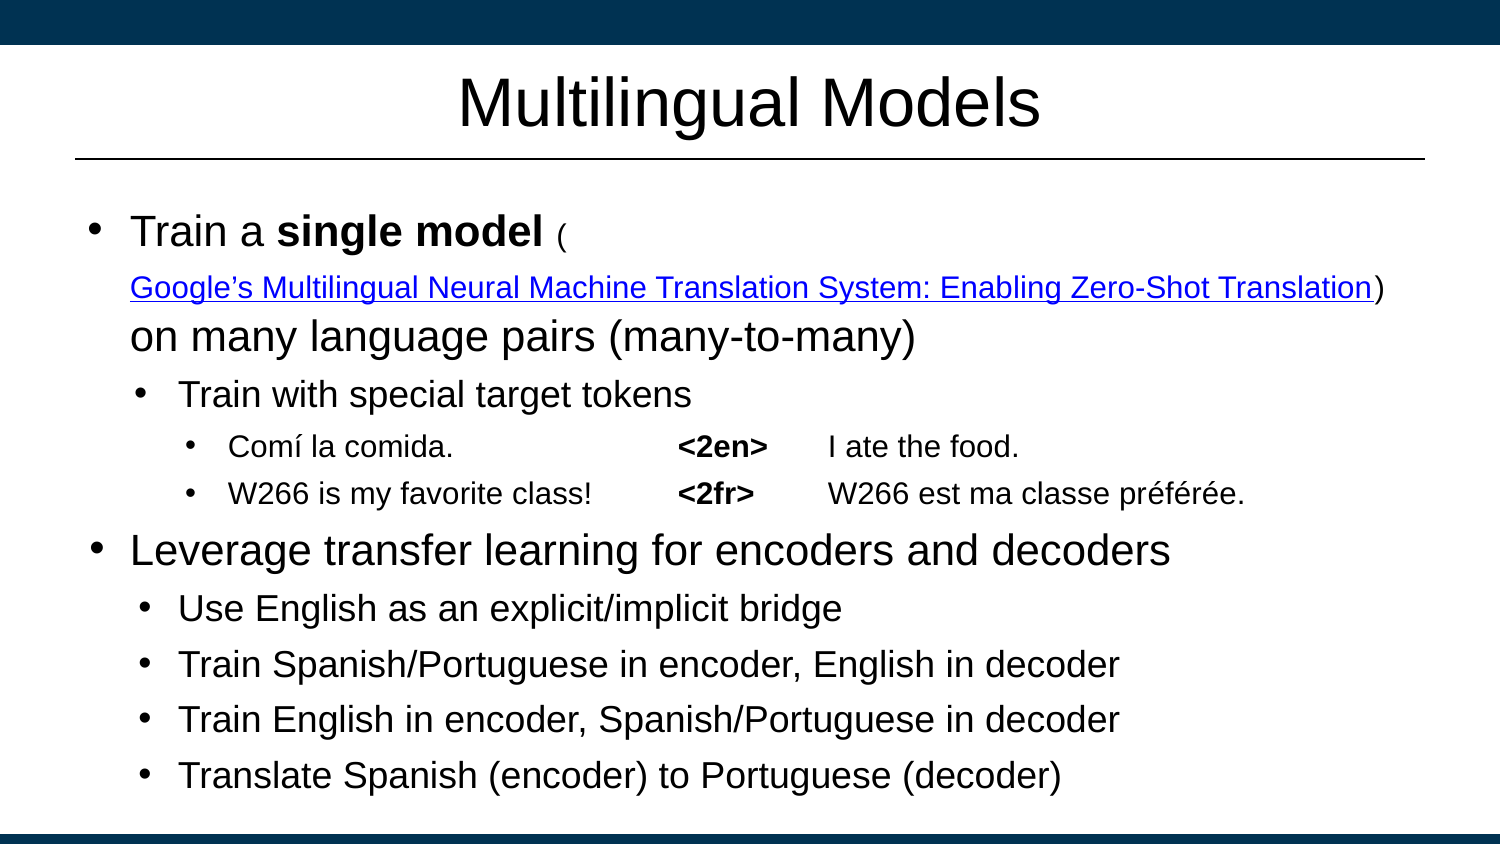

# Multilingual Models
Train a single model (Google’s Multilingual Neural Machine Translation System: Enabling Zero-Shot Translation) on many language pairs (many-to-many)
Train with special target tokens
Comí la comida. 		<2en> 	I ate the food.
W266 is my favorite class!	<2fr> 	W266 est ma classe préférée.
Leverage transfer learning for encoders and decoders
Use English as an explicit/implicit bridge
Train Spanish/Portuguese in encoder, English in decoder
Train English in encoder, Spanish/Portuguese in decoder
Translate Spanish (encoder) to Portuguese (decoder)